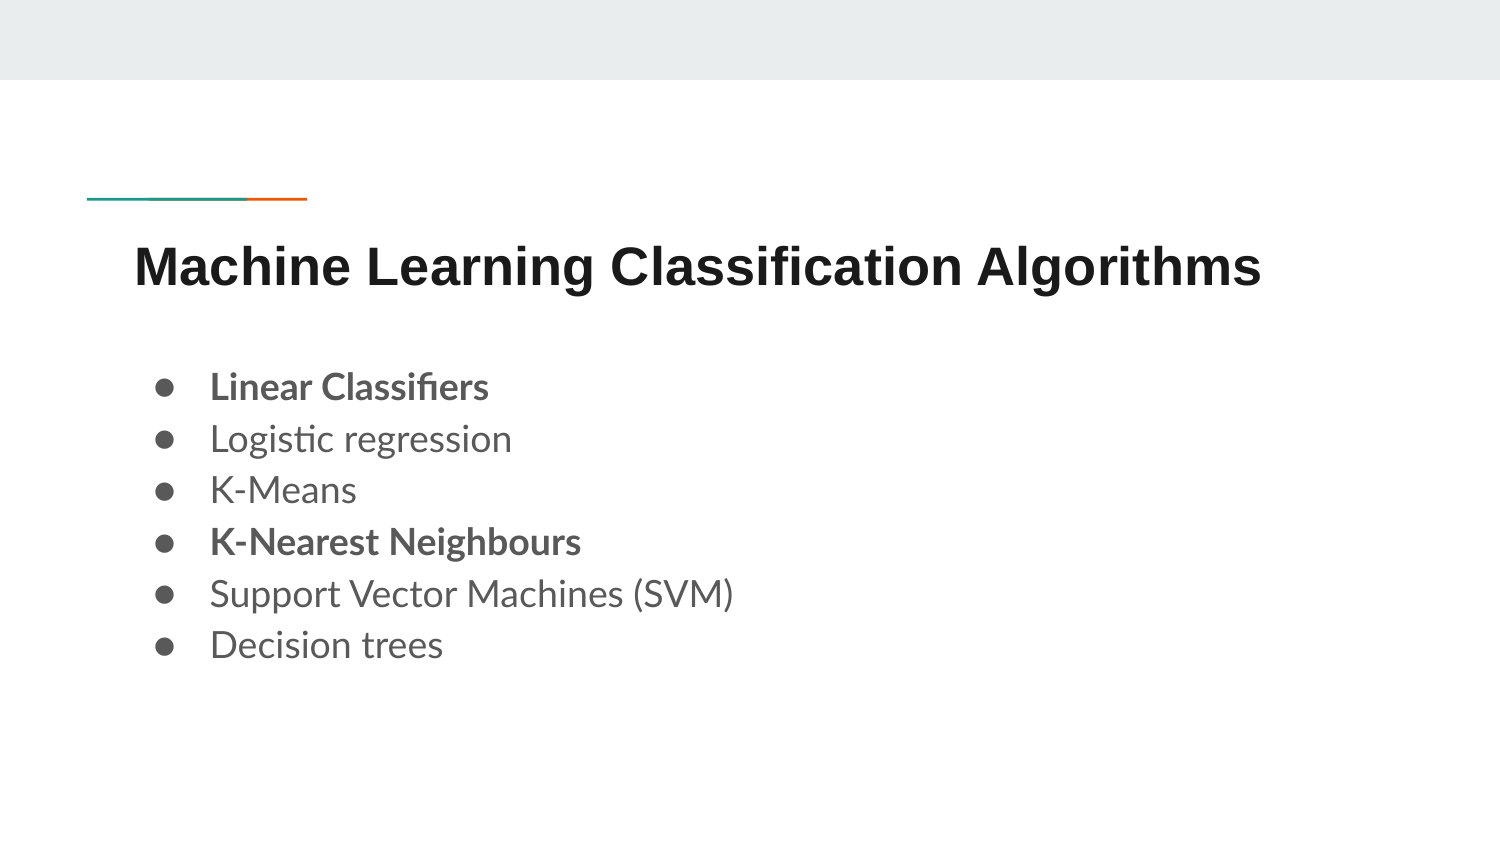

# Machine Learning Classification Algorithms
Linear Classifiers
Logistic regression
K-Means
K-Nearest Neighbours
Support Vector Machines (SVM)
Decision trees